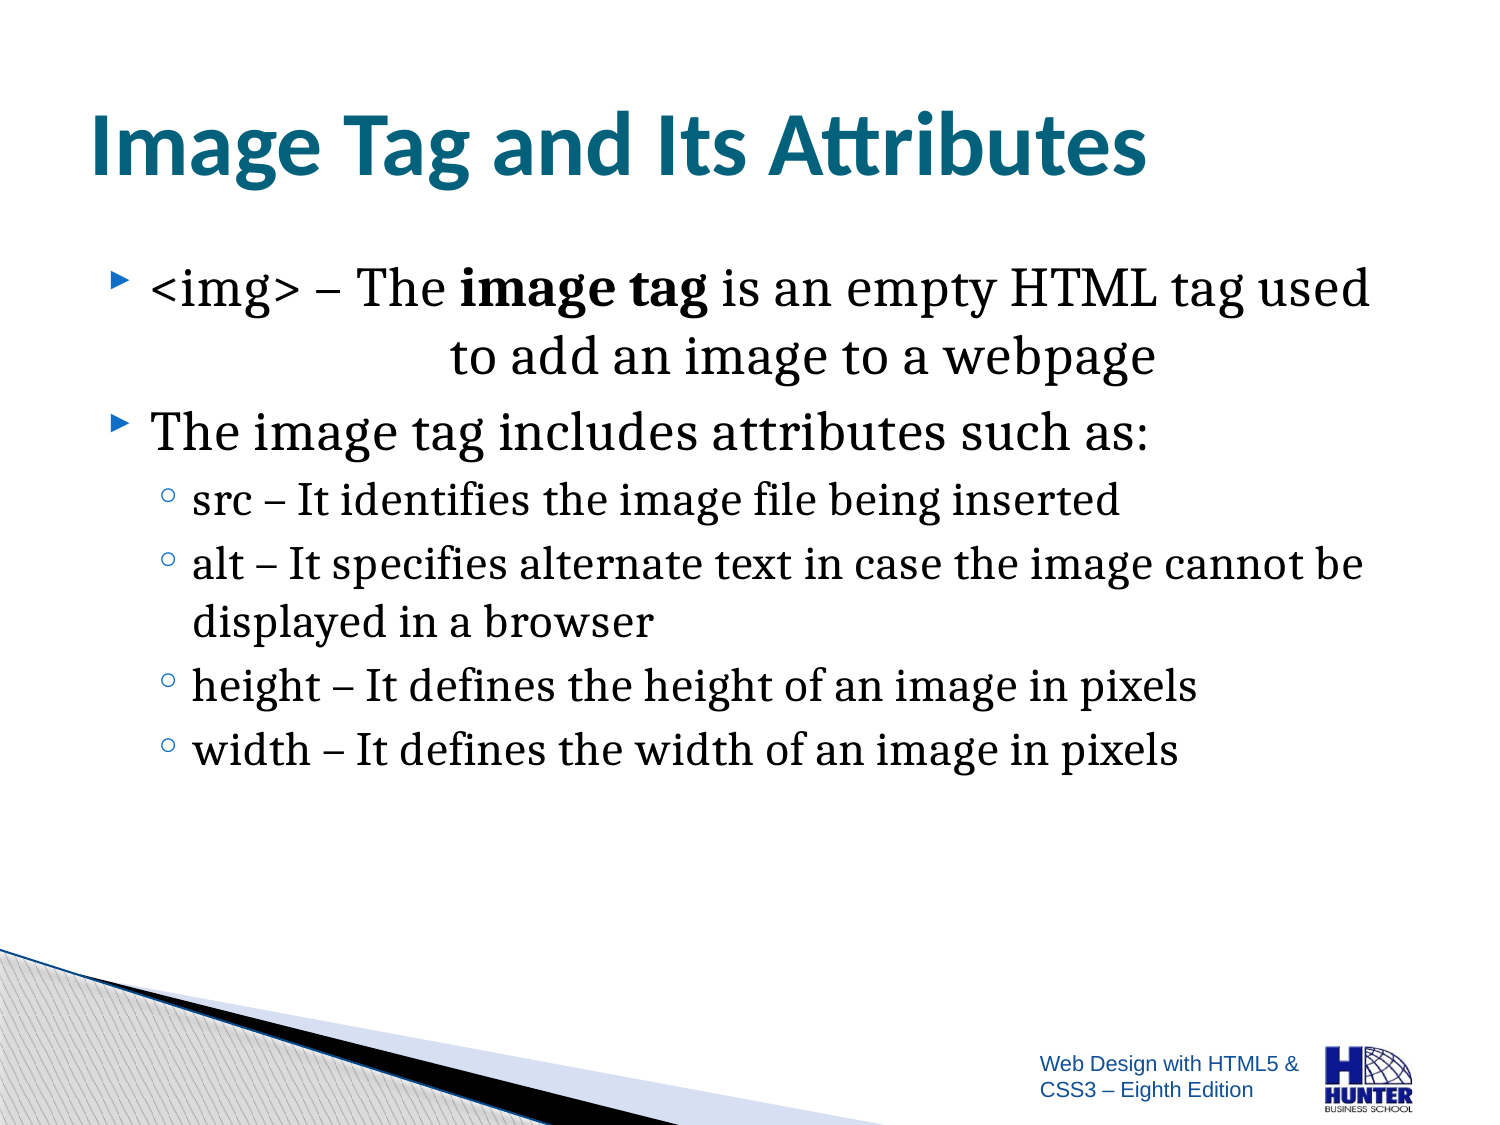

# Image Tag and Its Attributes
<img> – The image tag is an empty HTML tag used 		to add an image to a webpage
The image tag includes attributes such as:
src – It identifies the image file being inserted
alt – It specifies alternate text in case the image cannot be displayed in a browser
height – It defines the height of an image in pixels
width – It defines the width of an image in pixels